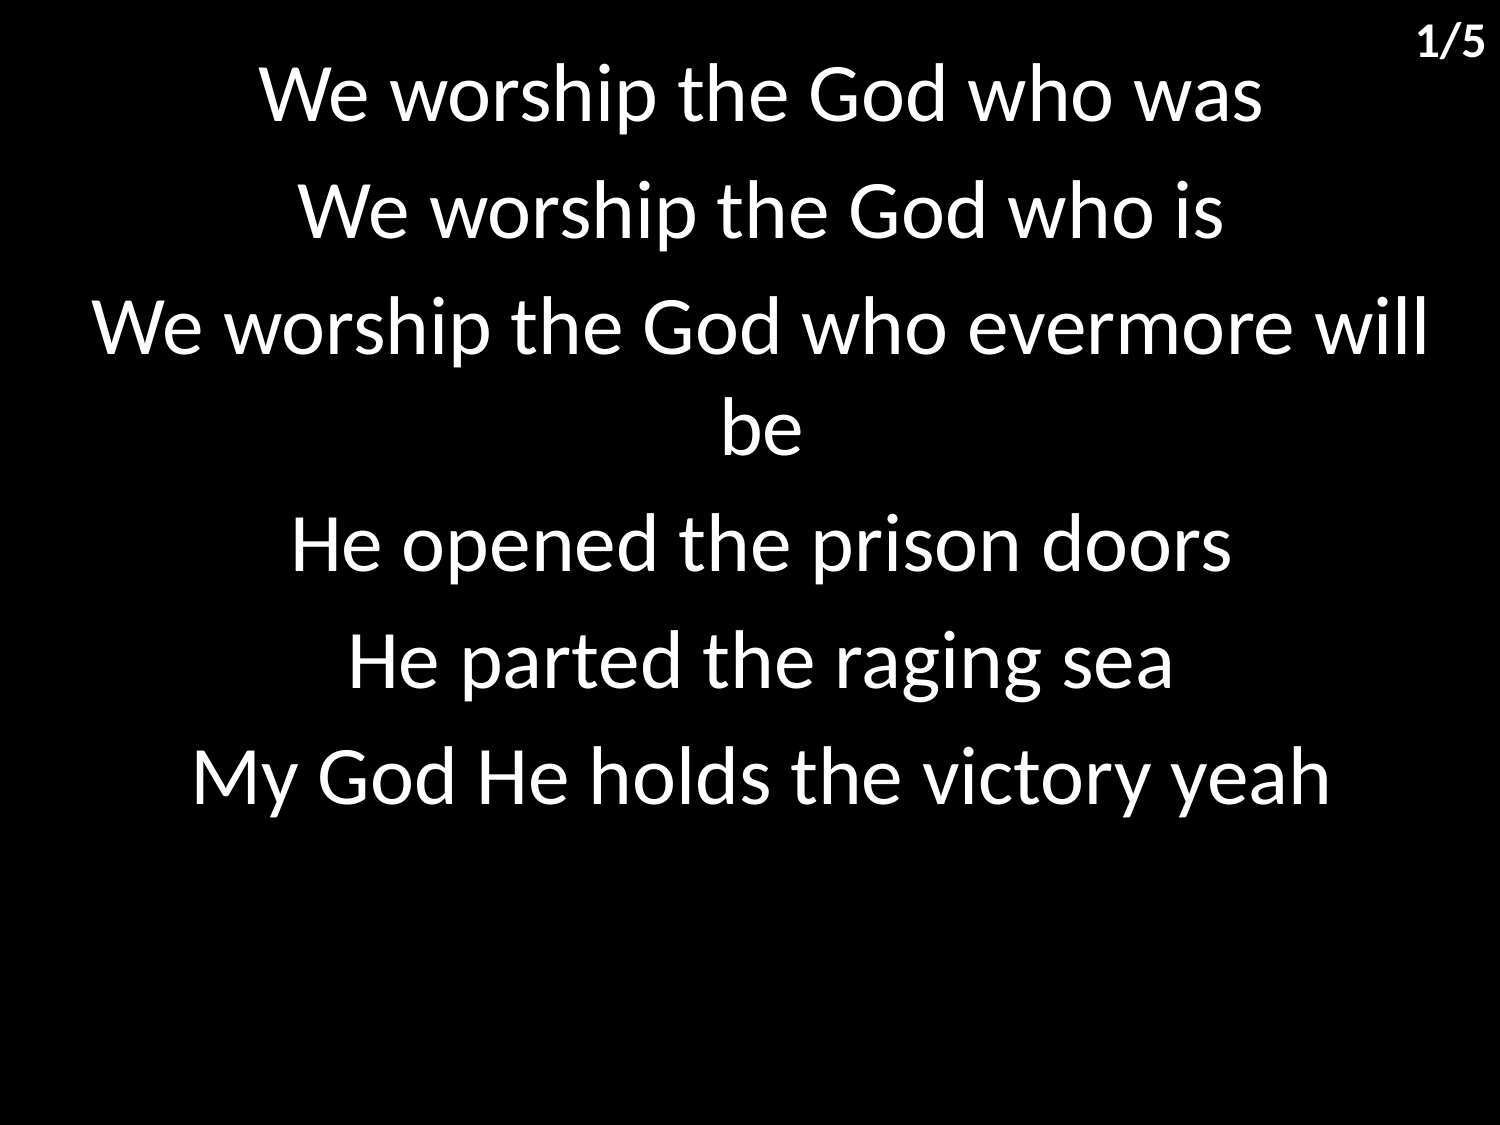

1/5
We worship the God who was
We worship the God who is
We worship the God who evermore will be
He opened the prison doors
He parted the raging sea
My God He holds the victory yeah